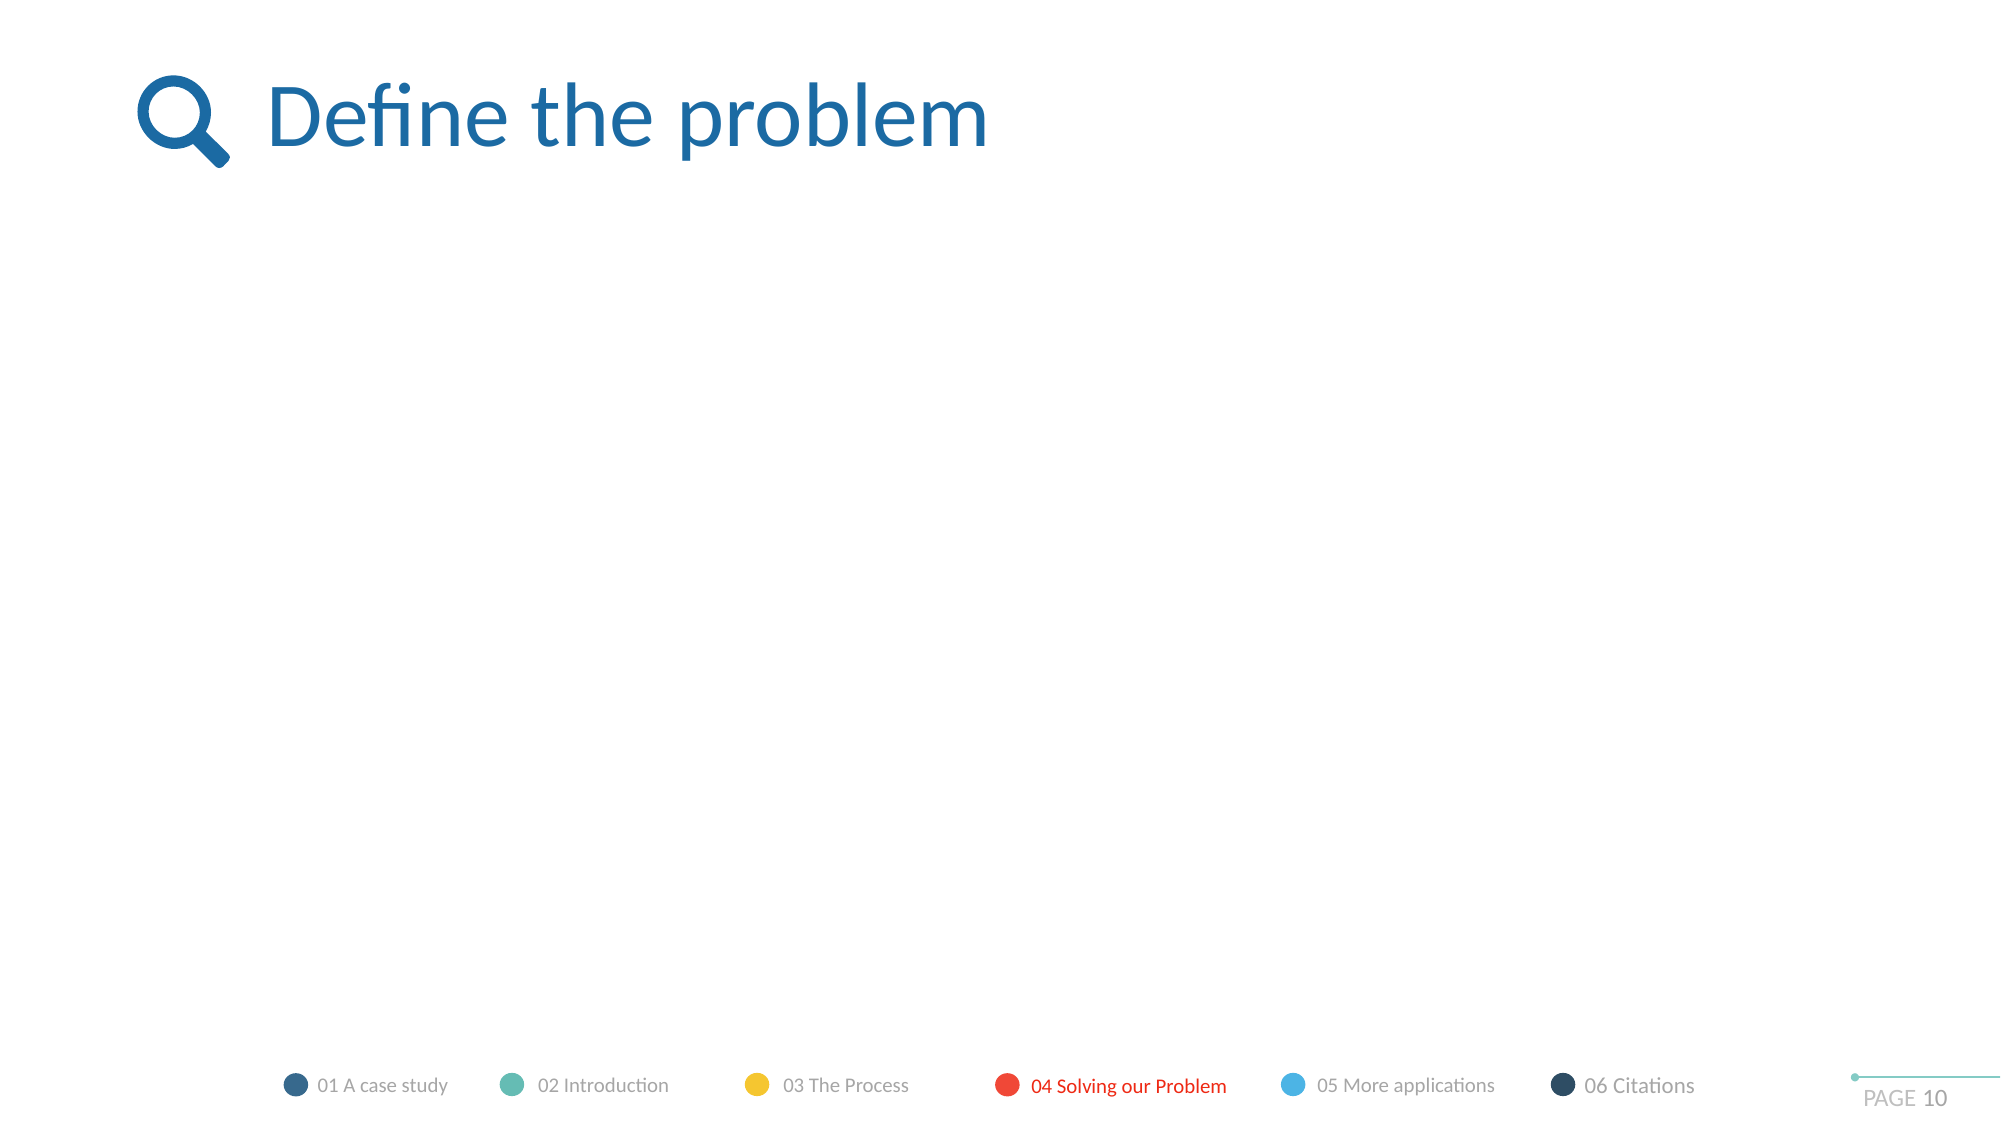

# Define the problem

06 Citations

01 A case study

02 Introduction

03 The Process

05 More applications

04 Solving our Problem

PAGE 10